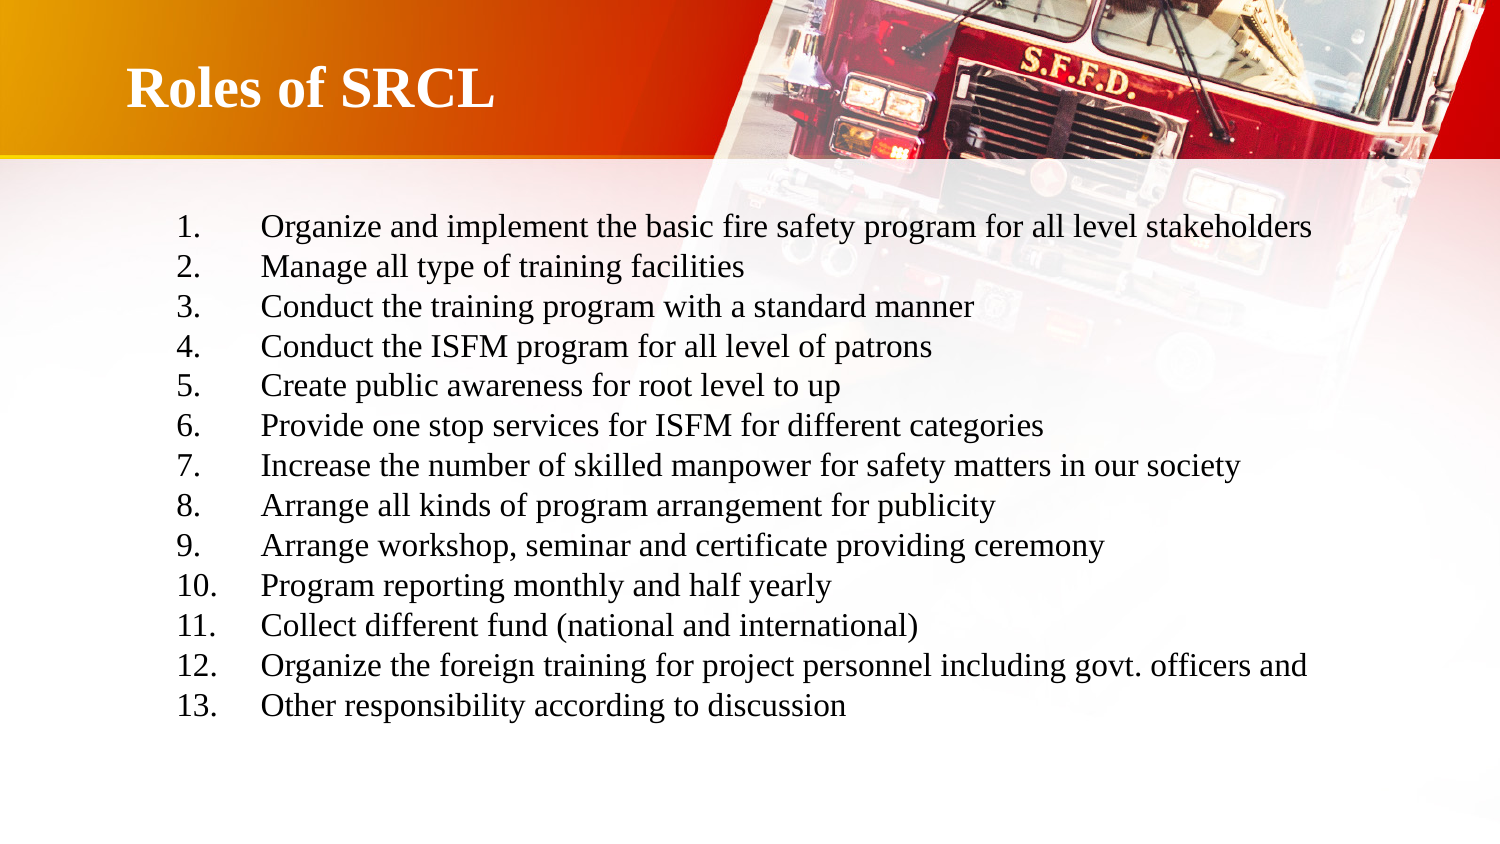

# Roles of SRCL
Organize and implement the basic fire safety program for all level stakeholders
Manage all type of training facilities
Conduct the training program with a standard manner
Conduct the ISFM program for all level of patrons
Create public awareness for root level to up
Provide one stop services for ISFM for different categories
Increase the number of skilled manpower for safety matters in our society
Arrange all kinds of program arrangement for publicity
Arrange workshop, seminar and certificate providing ceremony
Program reporting monthly and half yearly
Collect different fund (national and international)
Organize the foreign training for project personnel including govt. officers and
Other responsibility according to discussion